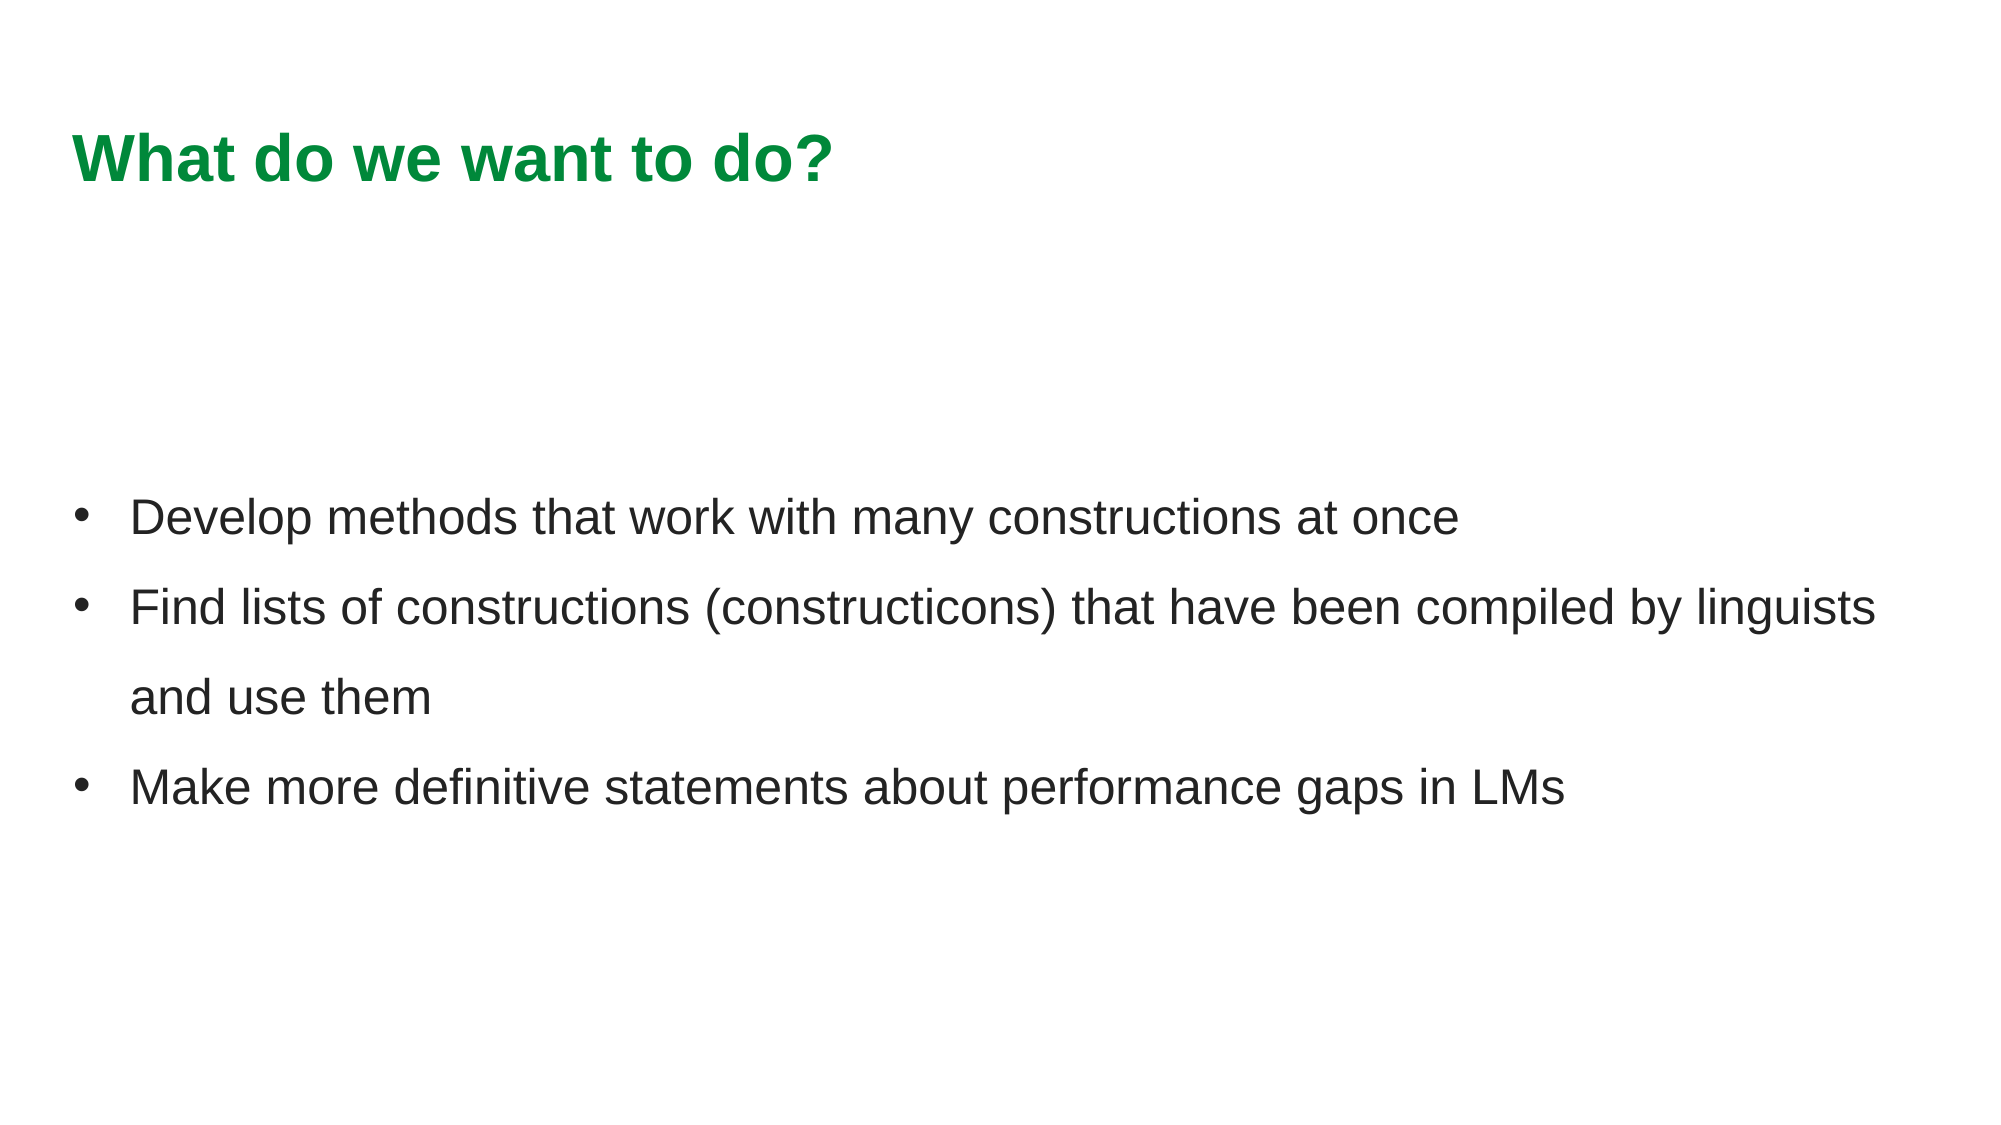

What do we want to do?
Develop methods that work with many constructions at once
Find lists of constructions (constructicons) that have been compiled by linguists and use them
Make more definitive statements about performance gaps in LMs